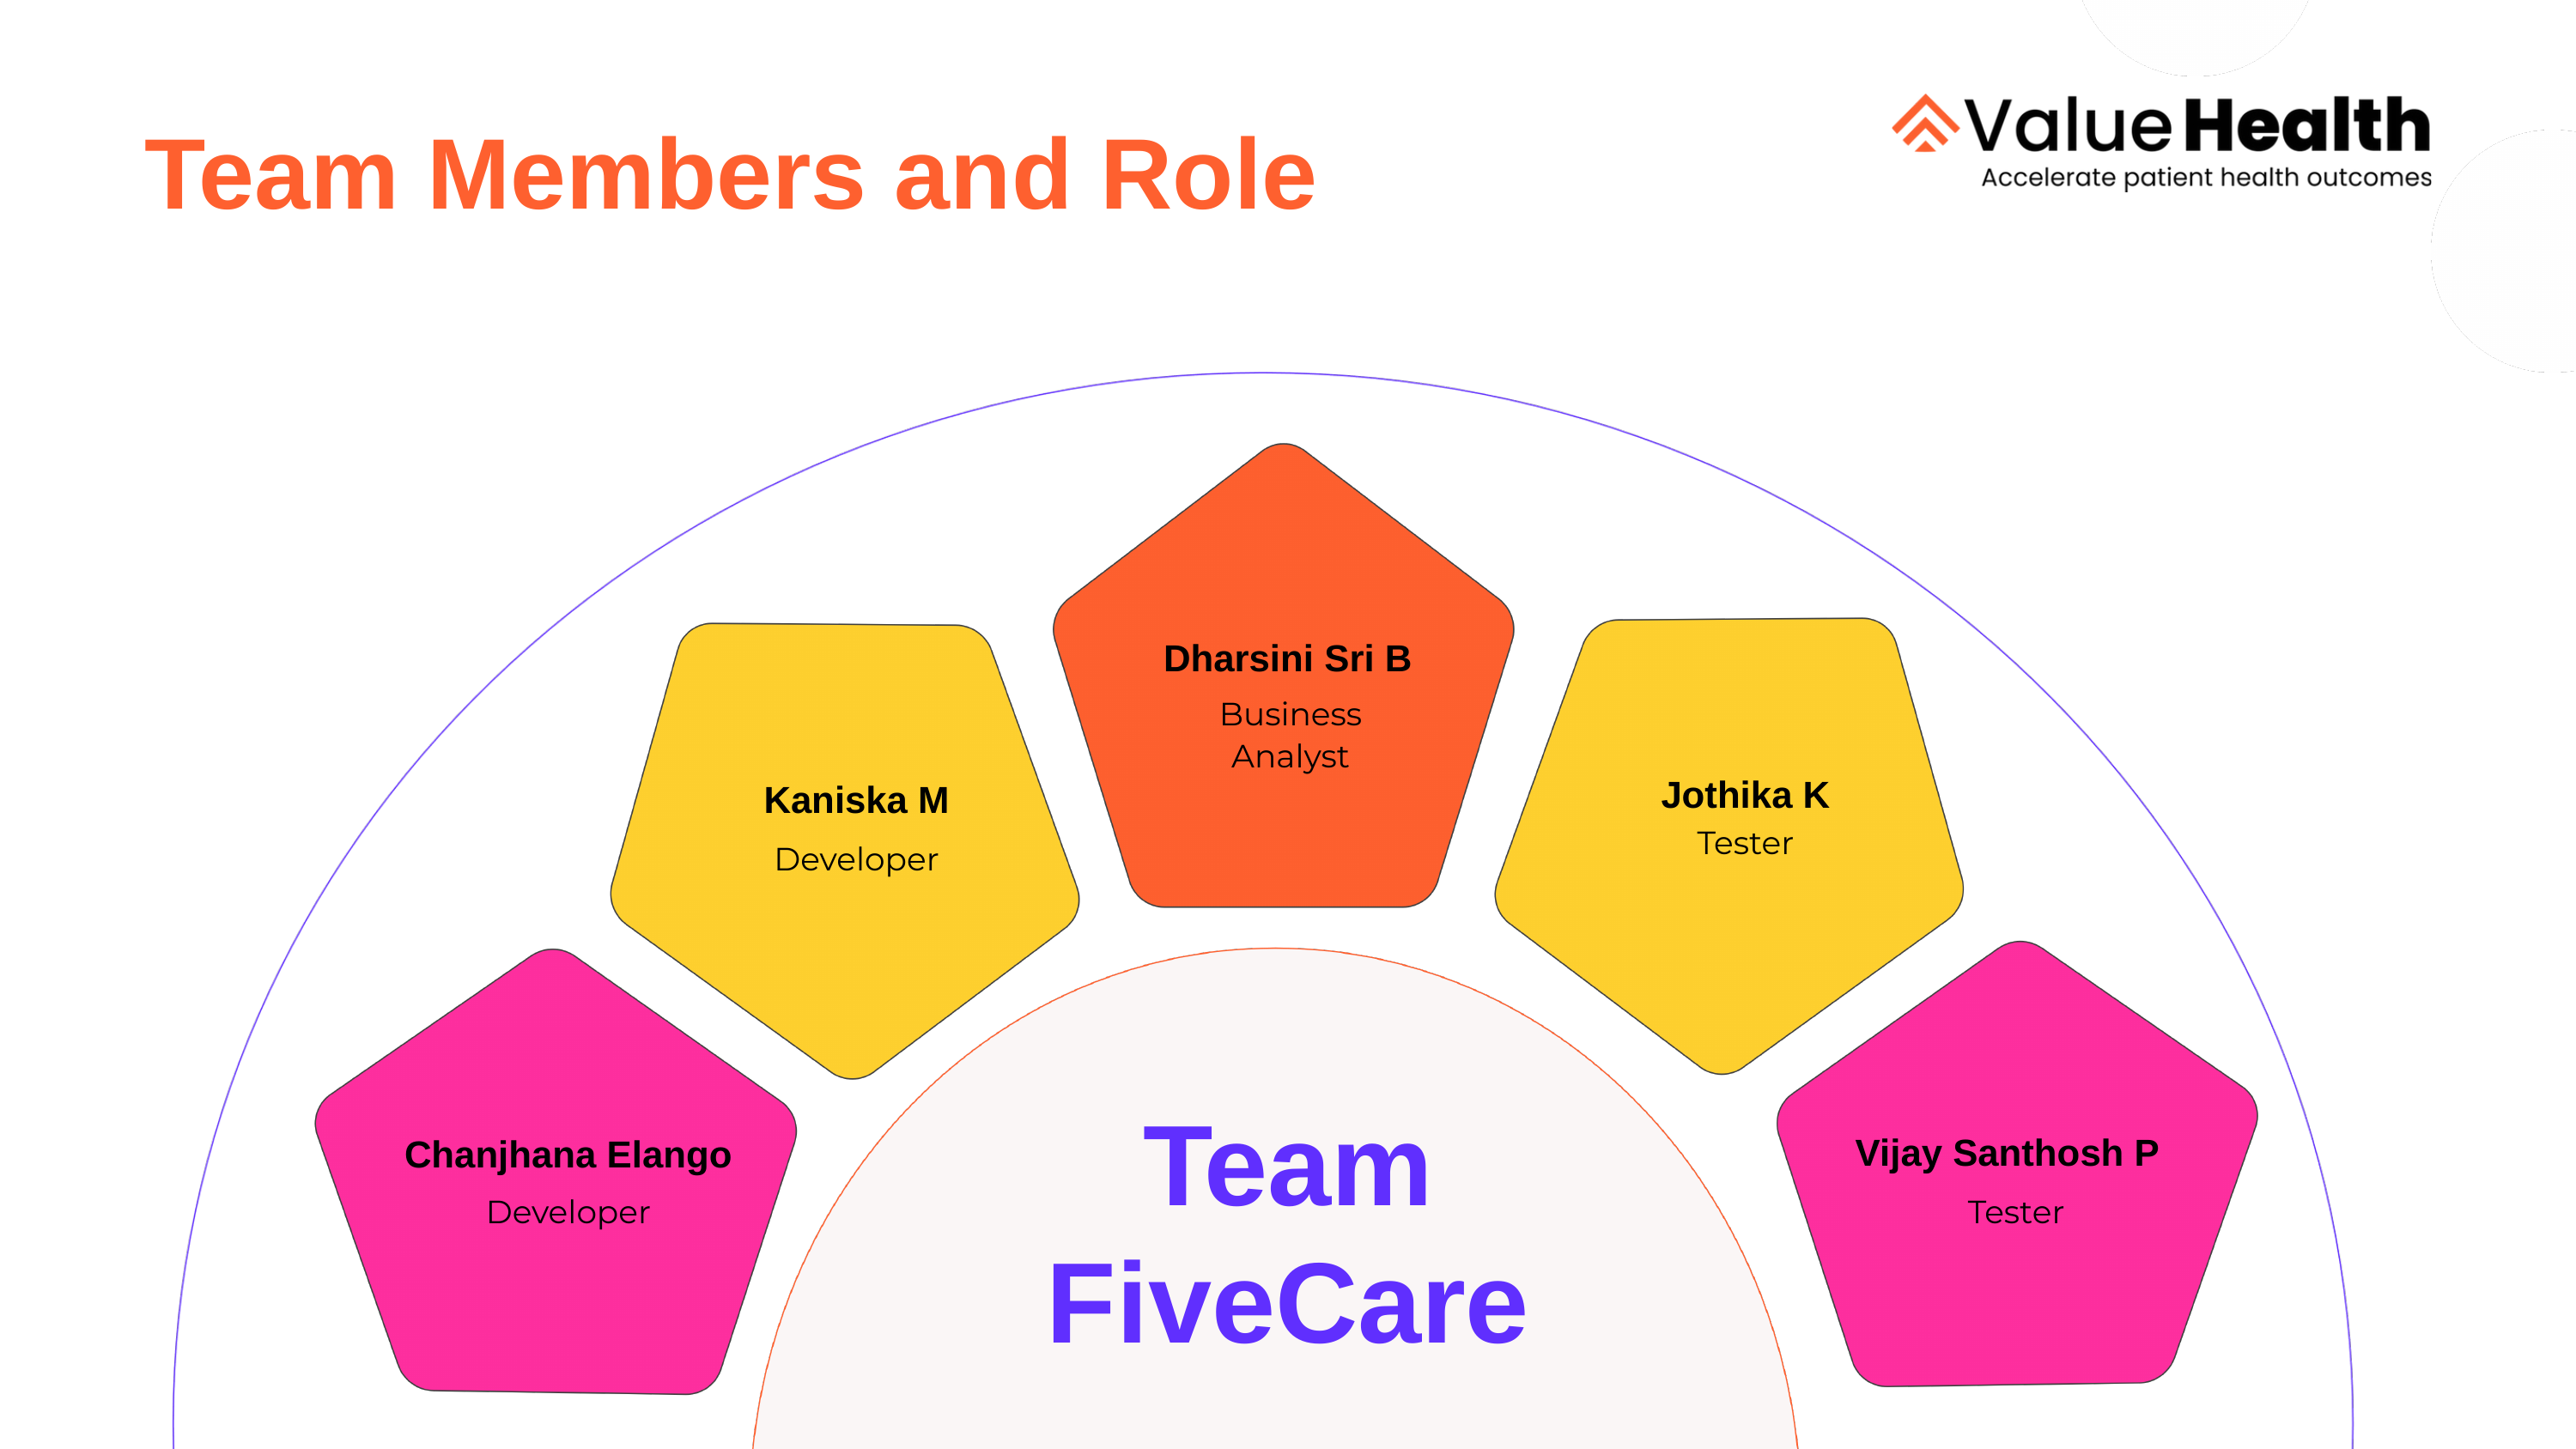

Team Members and Role

Dharsini Sri B
Business Analyst
Jothika K
Kaniska M

Tester
Developer

Team
FiveCare
Vijay Santhosh P
Chanjhana Elango
Developer
Tester